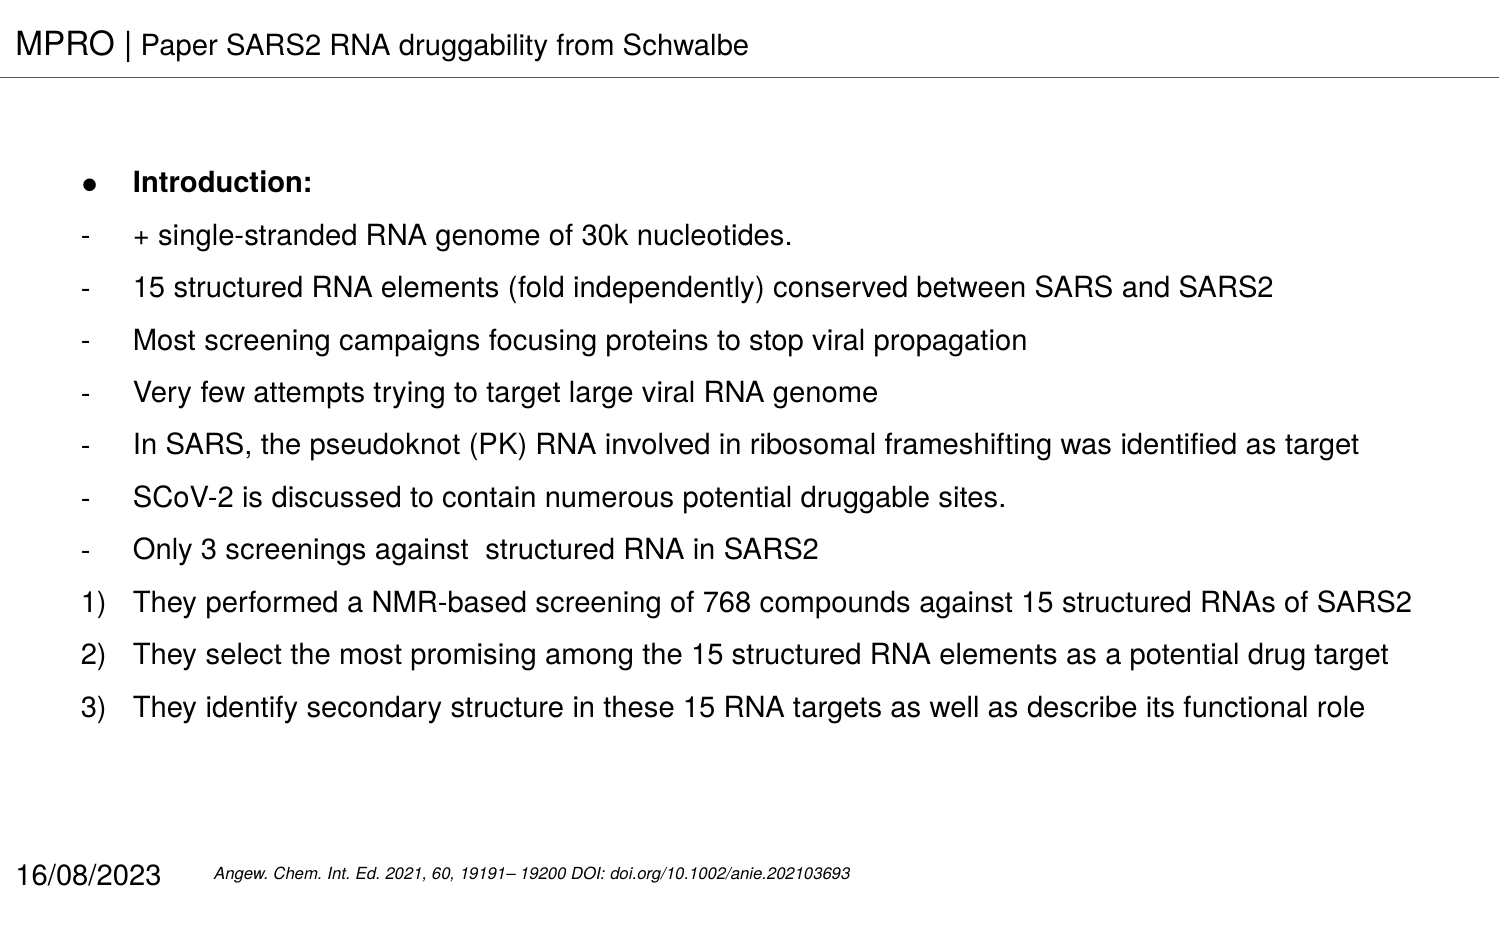

MPRO | Paper SARS2 RNA druggability from Schwalbe
Introduction:
+ single-stranded RNA genome of 30k nucleotides.
15 structured RNA elements (fold independently) conserved between SARS and SARS2
Most screening campaigns focusing proteins to stop viral propagation
Very few attempts trying to target large viral RNA genome
In SARS, the pseudoknot (PK) RNA involved in ribosomal frameshifting was identified as target
SCoV-2 is discussed to contain numerous potential druggable sites.
Only 3 screenings against  structured RNA in SARS2
They performed a NMR-based screening of 768 compounds against 15 structured RNAs of SARS2
They select the most promising among the 15 structured RNA elements as a potential drug target
They identify secondary structure in these 15 RNA targets as well as describe its functional role
16/08/2023
Angew. Chem. Int. Ed. 2021, 60, 19191– 19200 DOI: doi.org/10.1002/anie.202103693